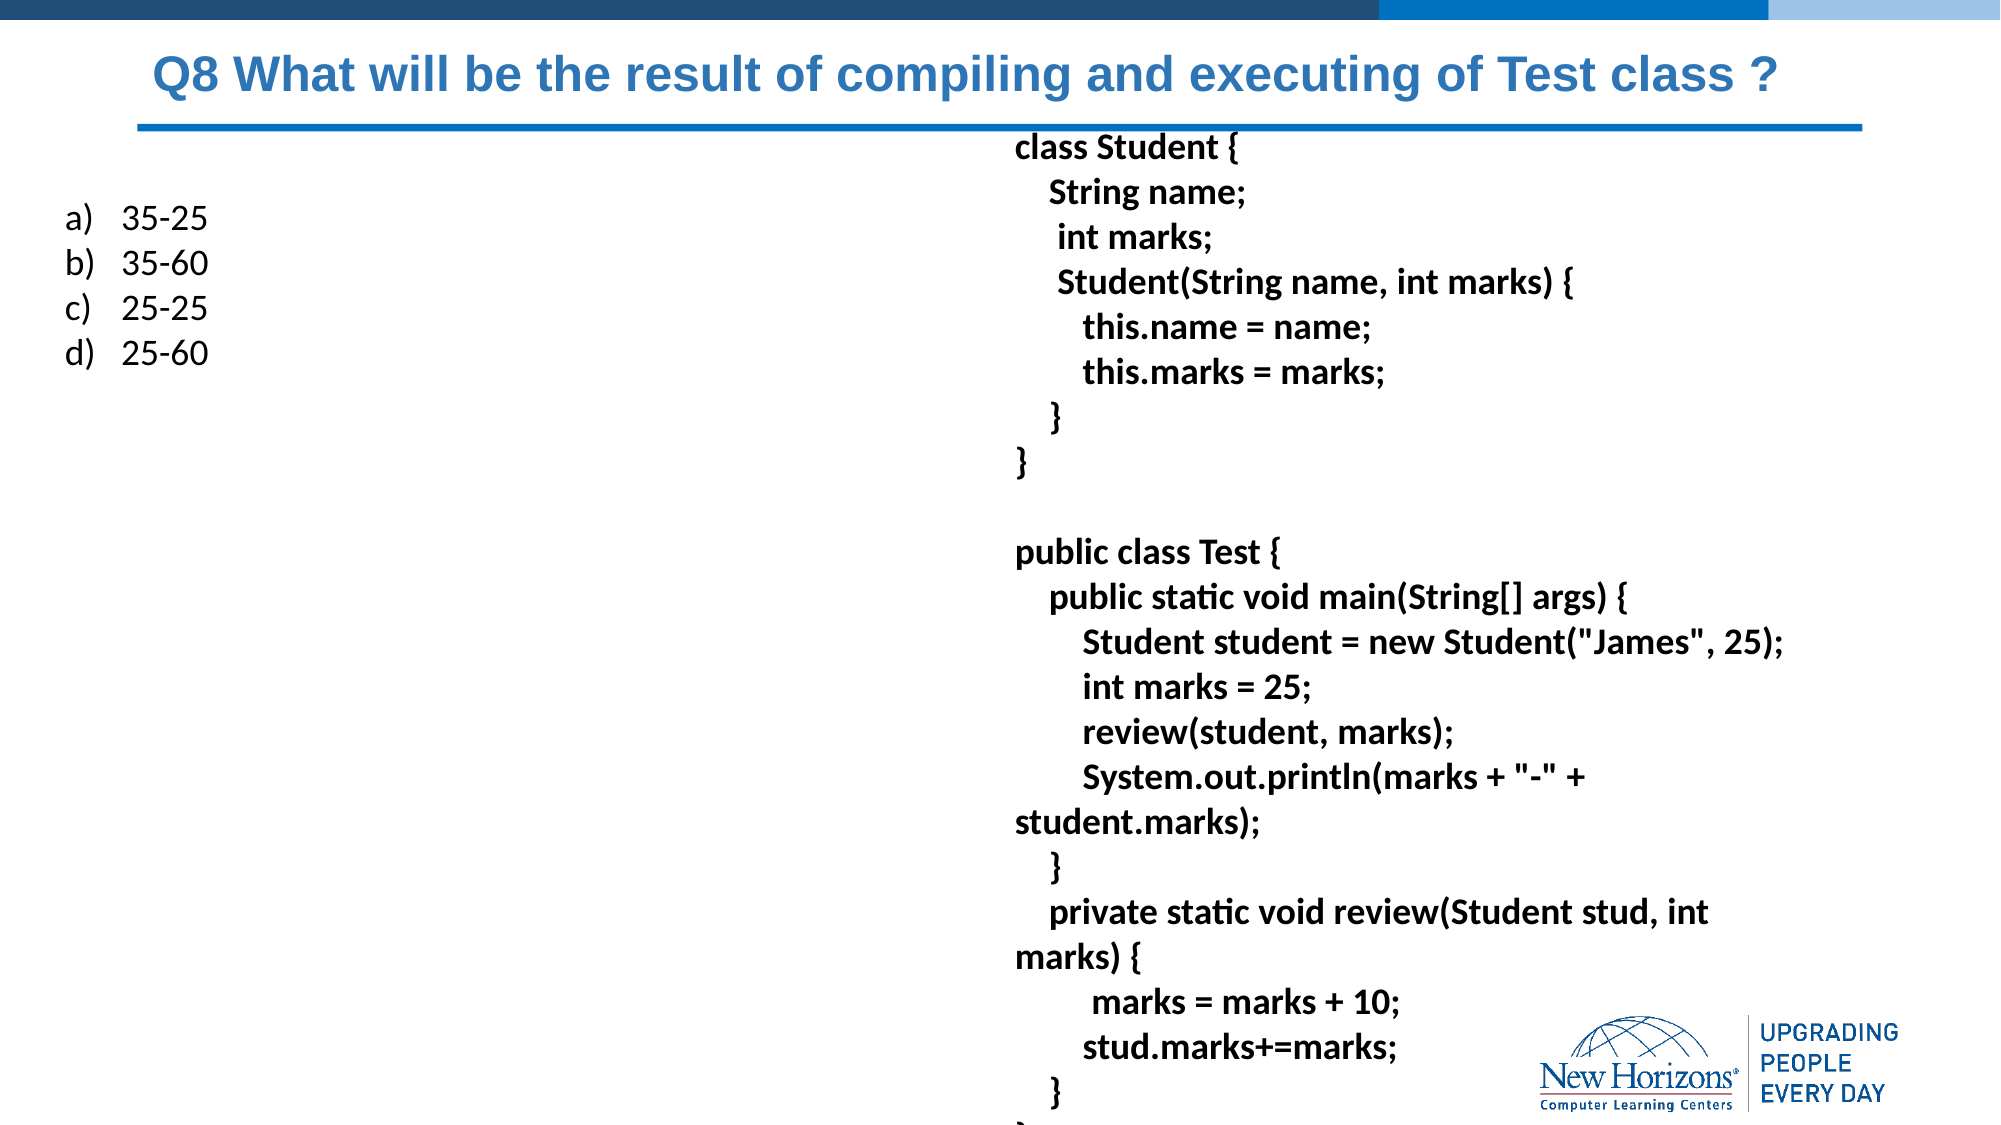

# Q8 What will be the result of compiling and executing of Test class ?
class Student {
    String name;
     int marks;
     Student(String name, int marks) {
        this.name = name;
        this.marks = marks;
    }
}

public class Test {
    public static void main(String[] args) {
        Student student = new Student("James", 25);
        int marks = 25;
        review(student, marks);
        System.out.println(marks + "-" + student.marks);
    }
    private static void review(Student stud, int marks) {
         marks = marks + 10;
        stud.marks+=marks;
    }
}
35-25
35-60
25-25
25-60